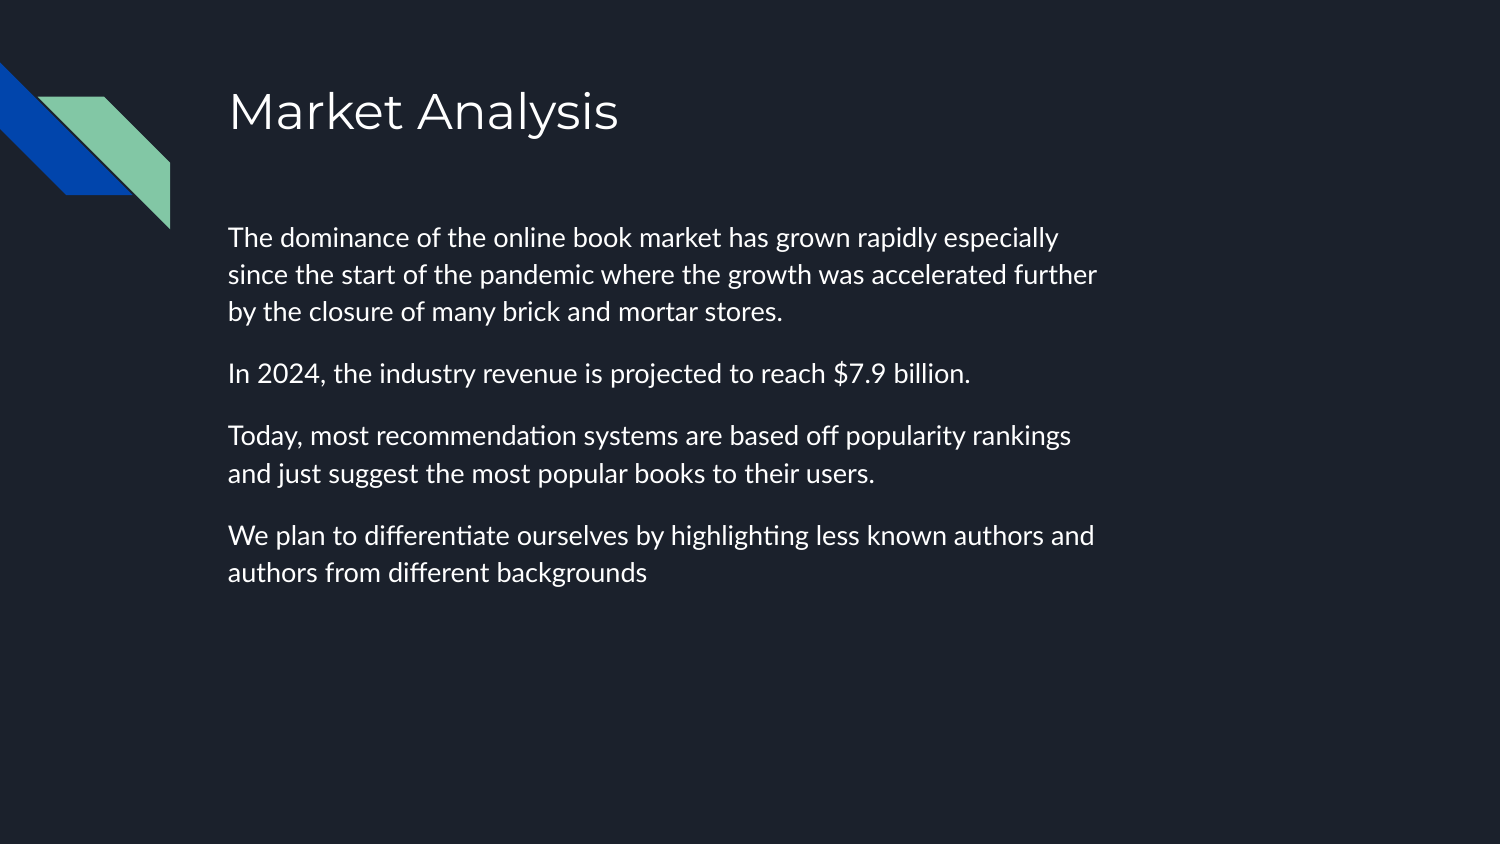

# Market Analysis
The dominance of the online book market has grown rapidly especially since the start of the pandemic where the growth was accelerated further by the closure of many brick and mortar stores.
In 2024, the industry revenue is projected to reach $7.9 billion.
Today, most recommendation systems are based off popularity rankings and just suggest the most popular books to their users.
We plan to differentiate ourselves by highlighting less known authors and authors from different backgrounds